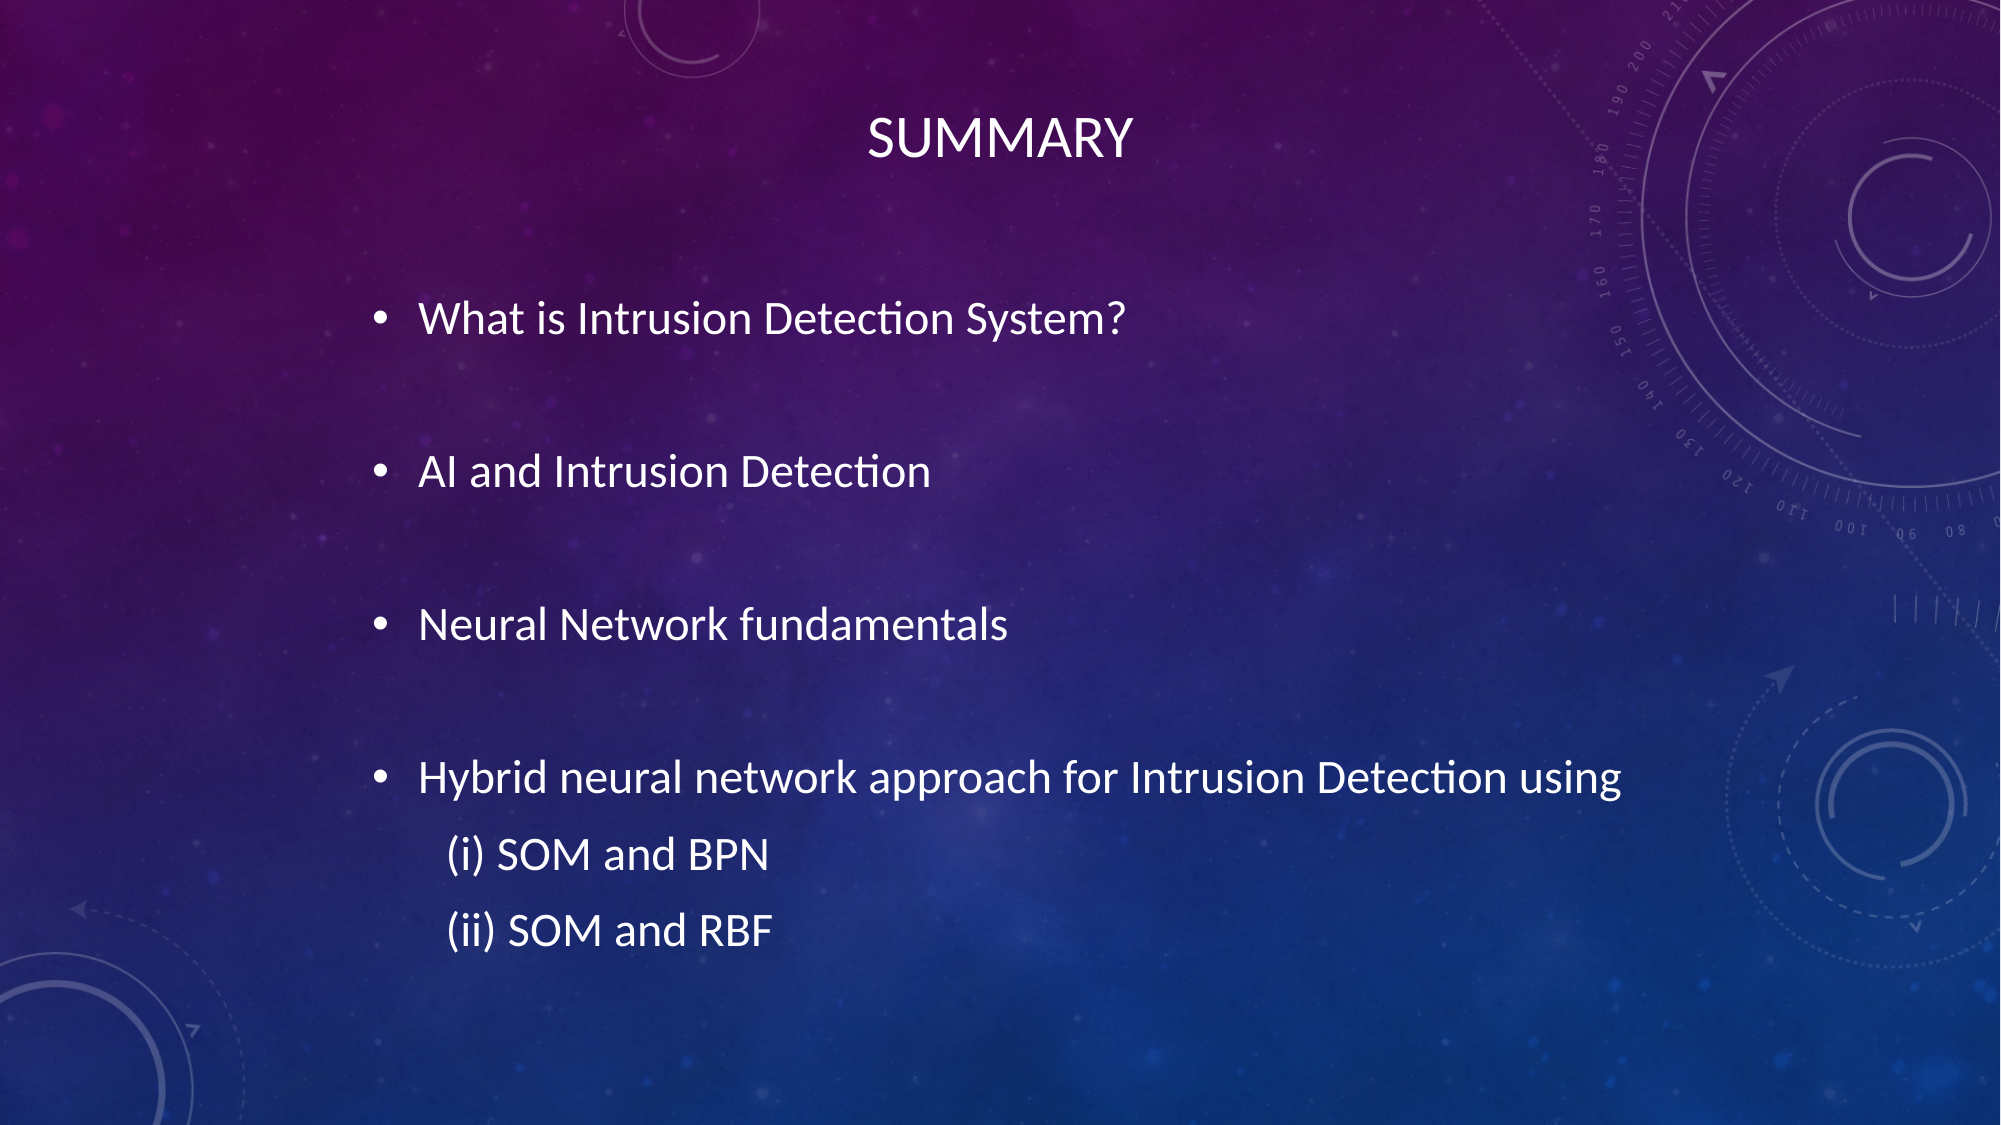

# Summary
What is Intrusion Detection System?

AI and Intrusion Detection

Neural Network fundamentals

Hybrid neural network approach for Intrusion Detection using
(i) SOM and BPN
(ii) SOM and RBF